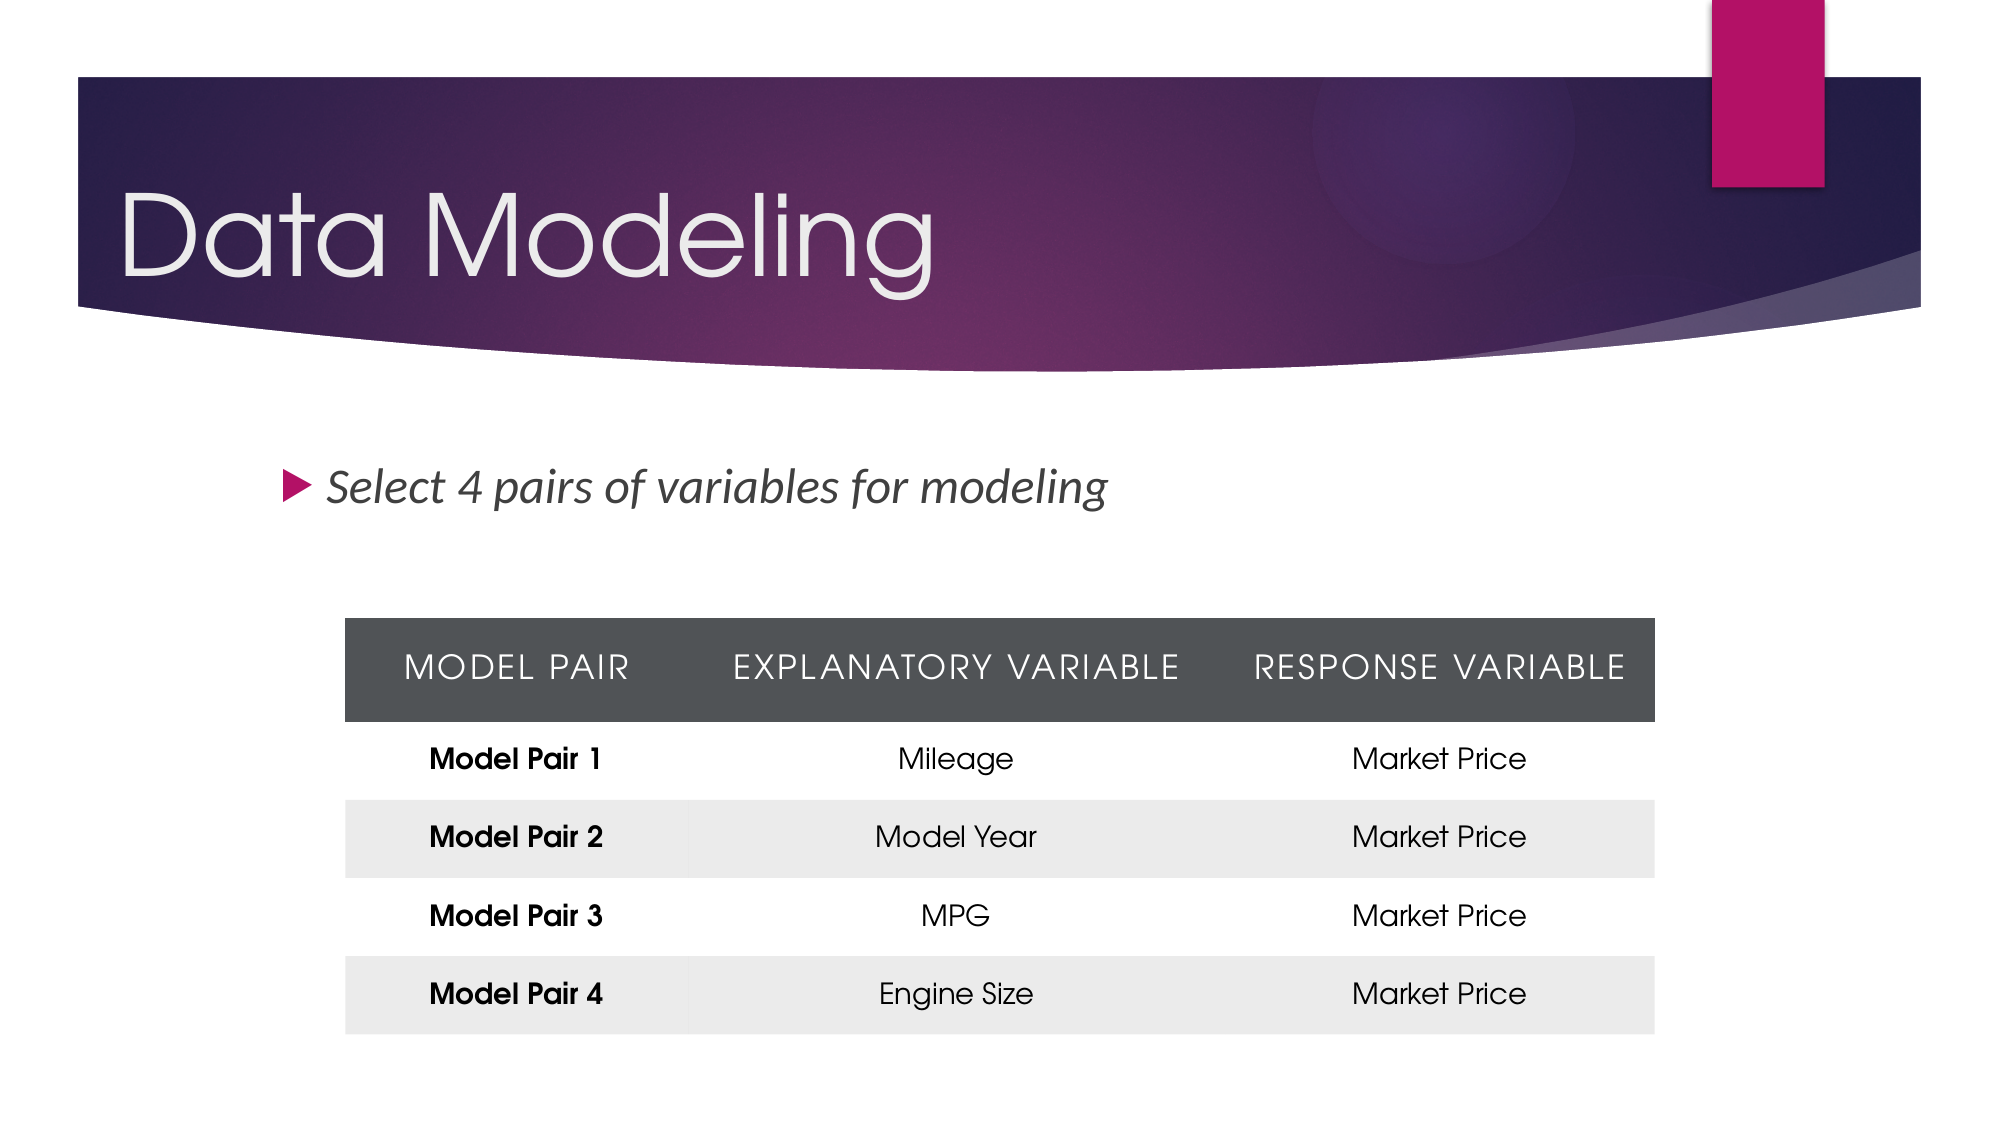

# Data Modeling
Select 4 pairs of variables for modeling
| Model Pair | Explanatory Variable | Response Variable |
| --- | --- | --- |
| Model Pair 1 | Mileage | Market Price |
| Model Pair 2 | Model Year | Market Price |
| Model Pair 3 | MPG | Market Price |
| Model Pair 4 | Engine Size | Market Price |